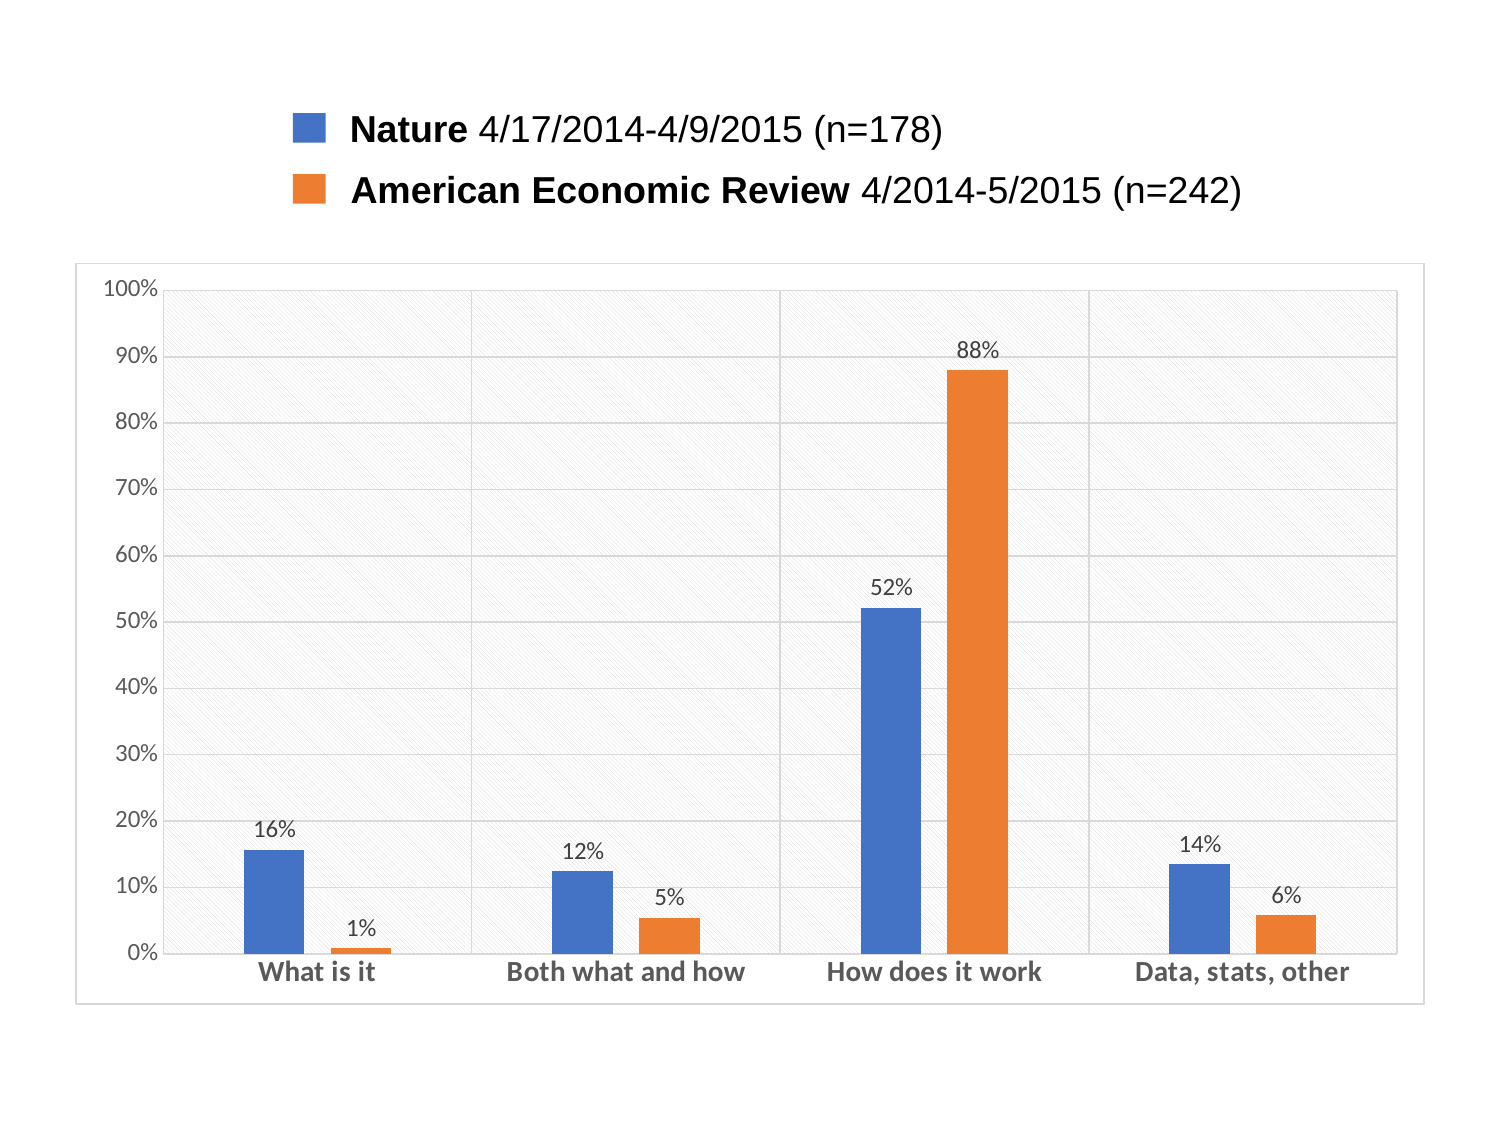

Nature 4/17/2014-4/9/2015 (n=178)

American Economic Review 4/2014-5/2015 (n=242)

### Chart

| Category | Nature | Amer Econ Review |
|---|---|---|
| What is it | 0.157 | 0.008 |
| Both what and how | 0.124 | 0.054 |
| How does it work | 0.522 | 0.88 |
| Data, stats, other | 0.135 | 0.058 |